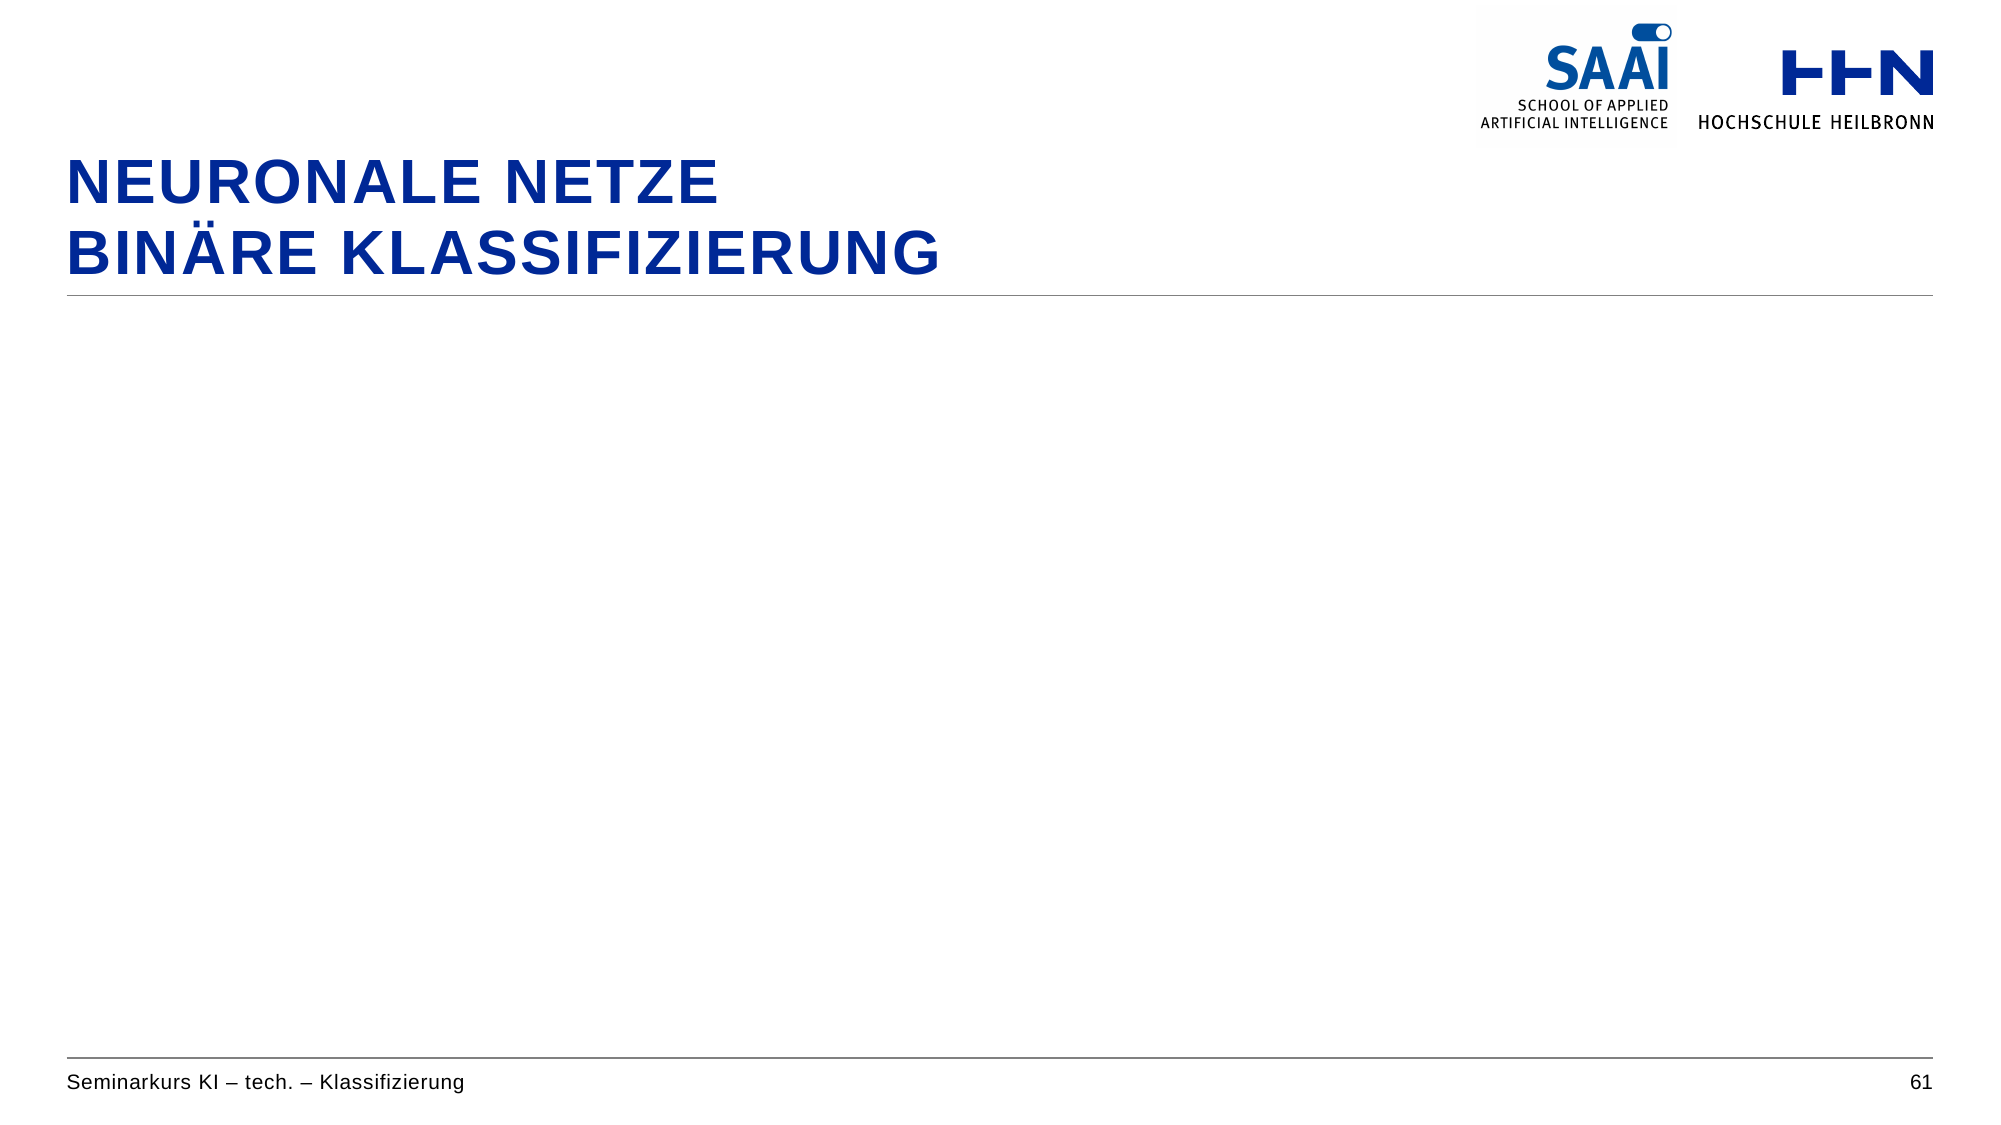

# Neuronale Netze Binäre Klassifizierung

Seminarkurs KI – tech. – Klassifizierung
61